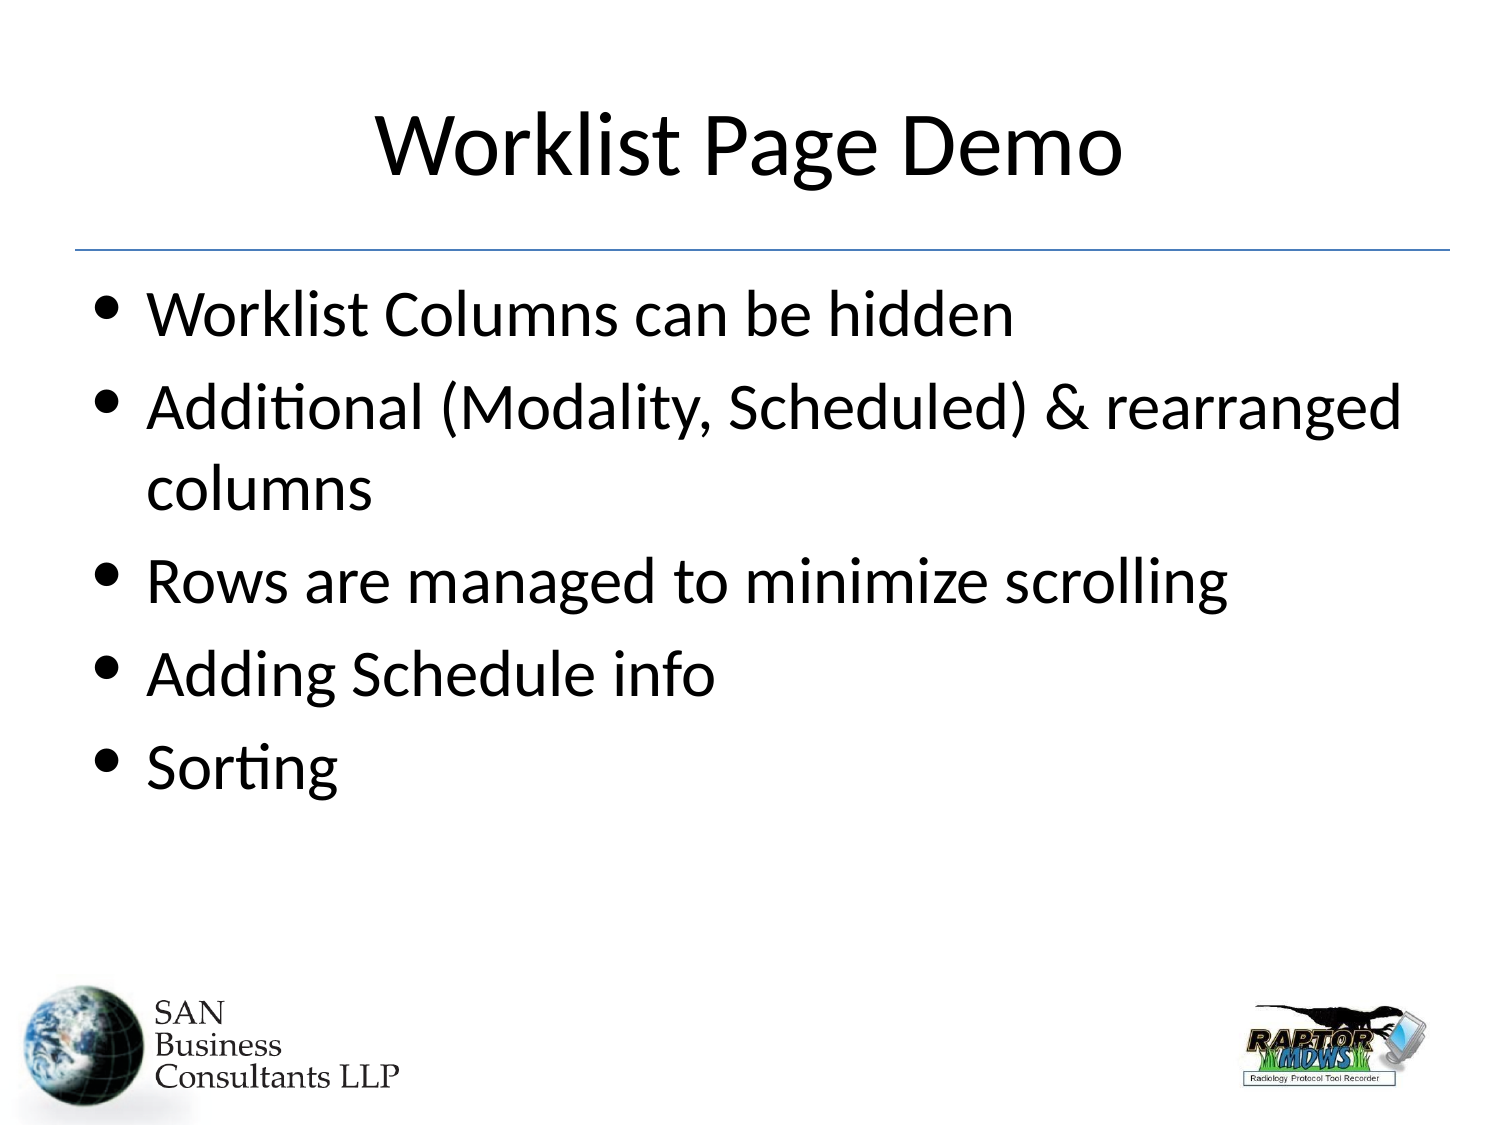

# Worklist Page Demo
Worklist Columns can be hidden
Additional (Modality, Scheduled) & rearranged columns
Rows are managed to minimize scrolling
Adding Schedule info
Sorting